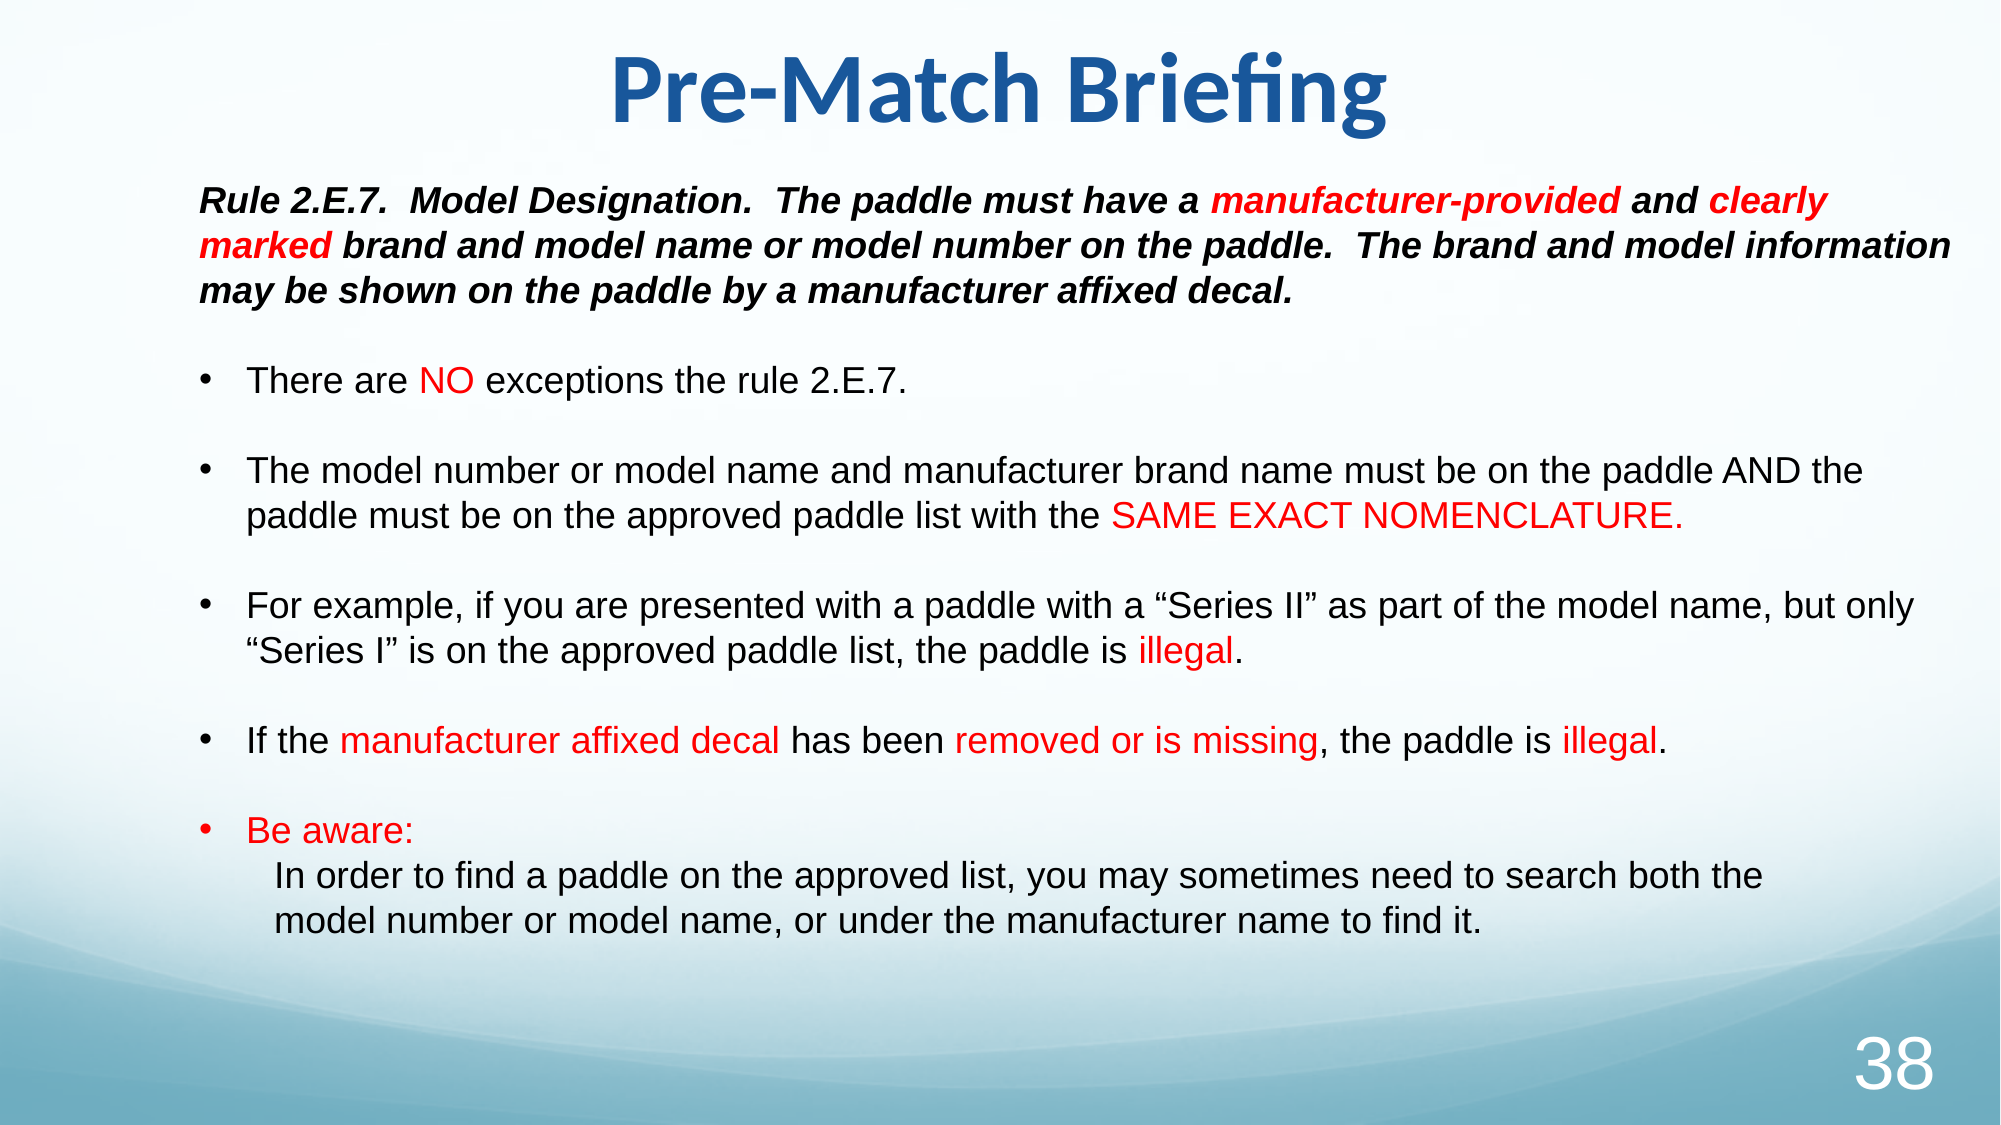

# Pre-Match Briefing
Rule 2.E.7.  Model Designation.  The paddle must have a manufacturer-provided and clearly marked brand and model name or model number on the paddle.  The brand and model information may be shown on the paddle by a manufacturer affixed decal.

There are NO exceptions the rule 2.E.7.

The model number or model name and manufacturer brand name must be on the paddle AND the paddle must be on the approved paddle list with the SAME EXACT NOMENCLATURE.

For example, if you are presented with a paddle with a “Series II” as part of the model name, but only “Series I” is on the approved paddle list, the paddle is illegal.

If the manufacturer affixed decal has been removed or is missing, the paddle is illegal.

Be aware:
In order to find a paddle on the approved list, you may sometimes need to search both the
model number or model name, or under the manufacturer name to find it.
38